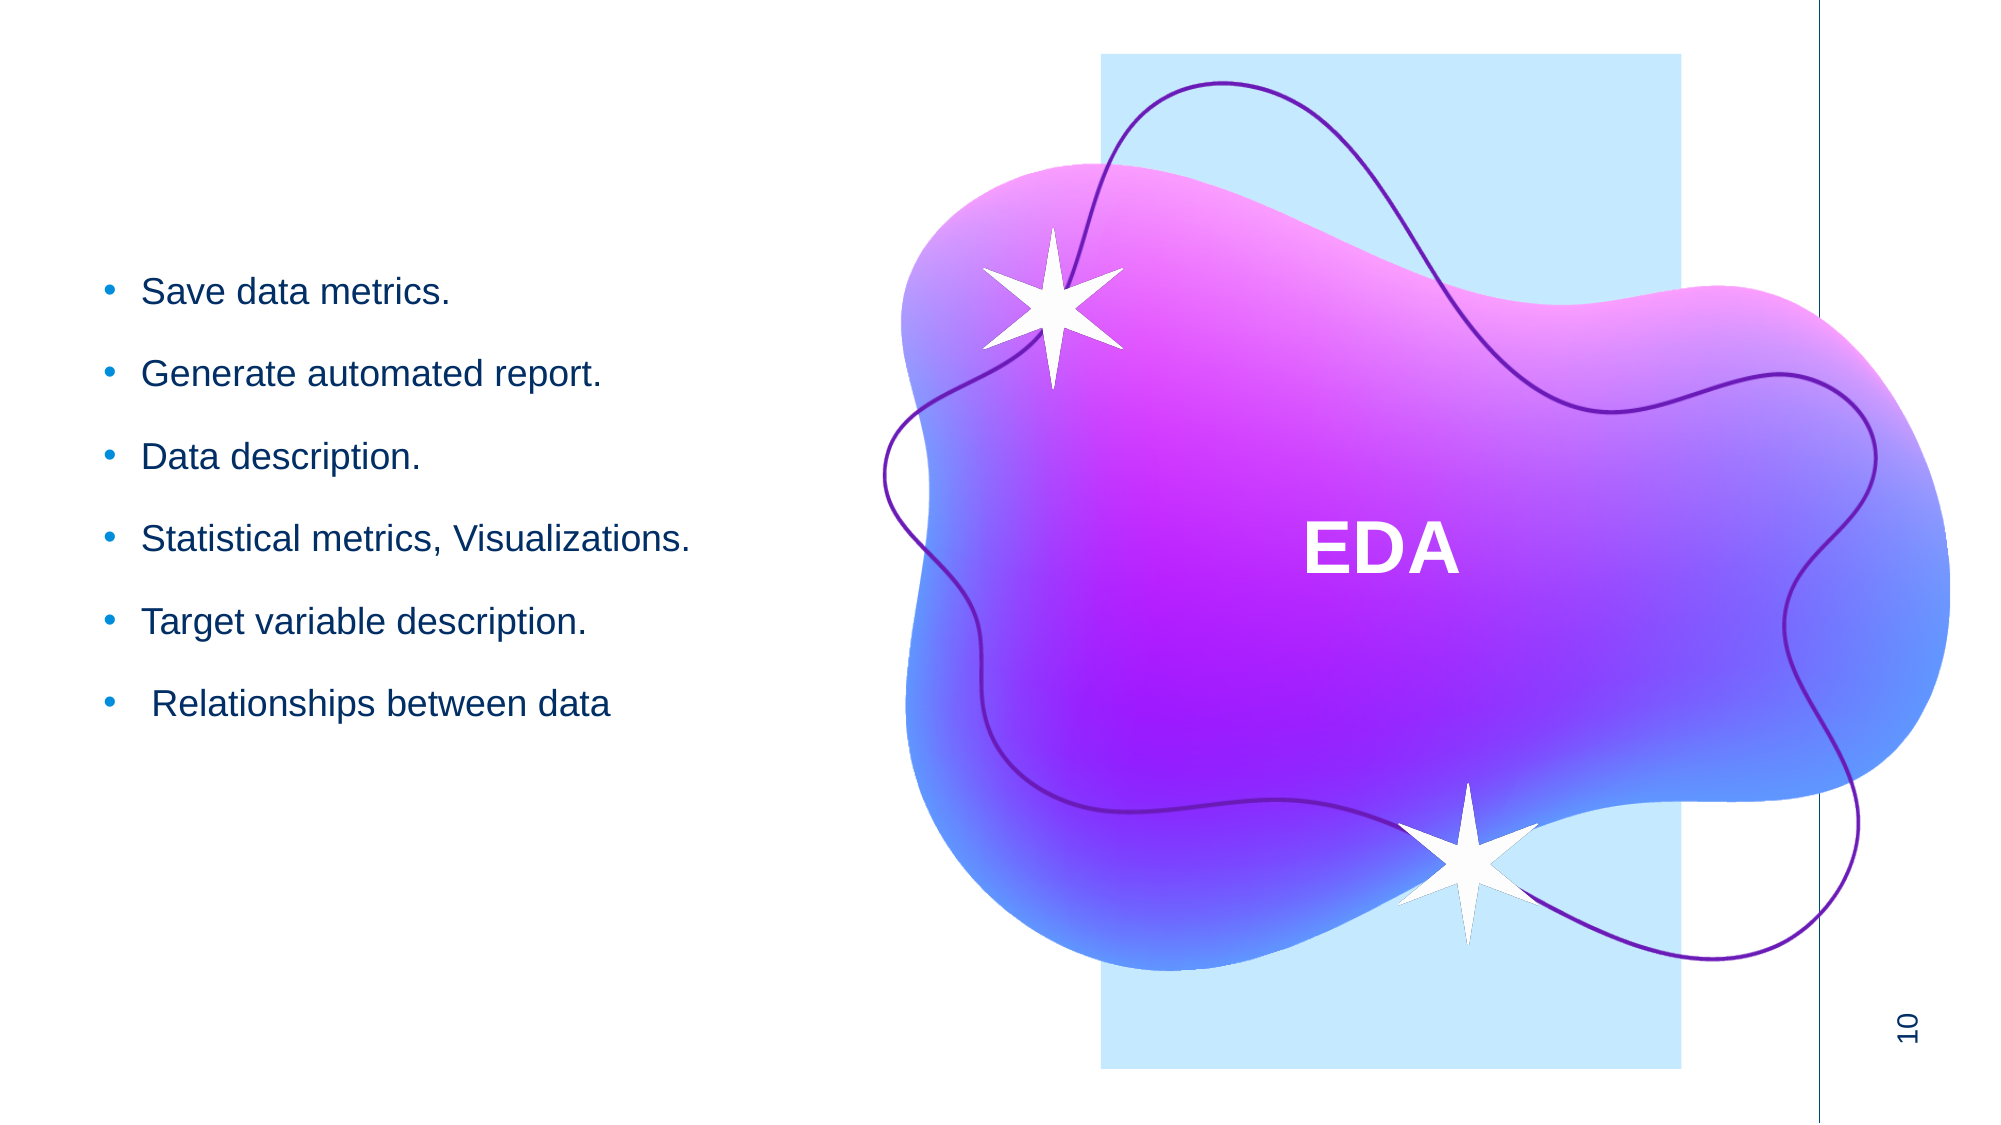

Save data metrics.
Generate automated report.
Data description.
Statistical metrics, Visualizations.
Target variable description.
 Relationships between data

# EDA
10